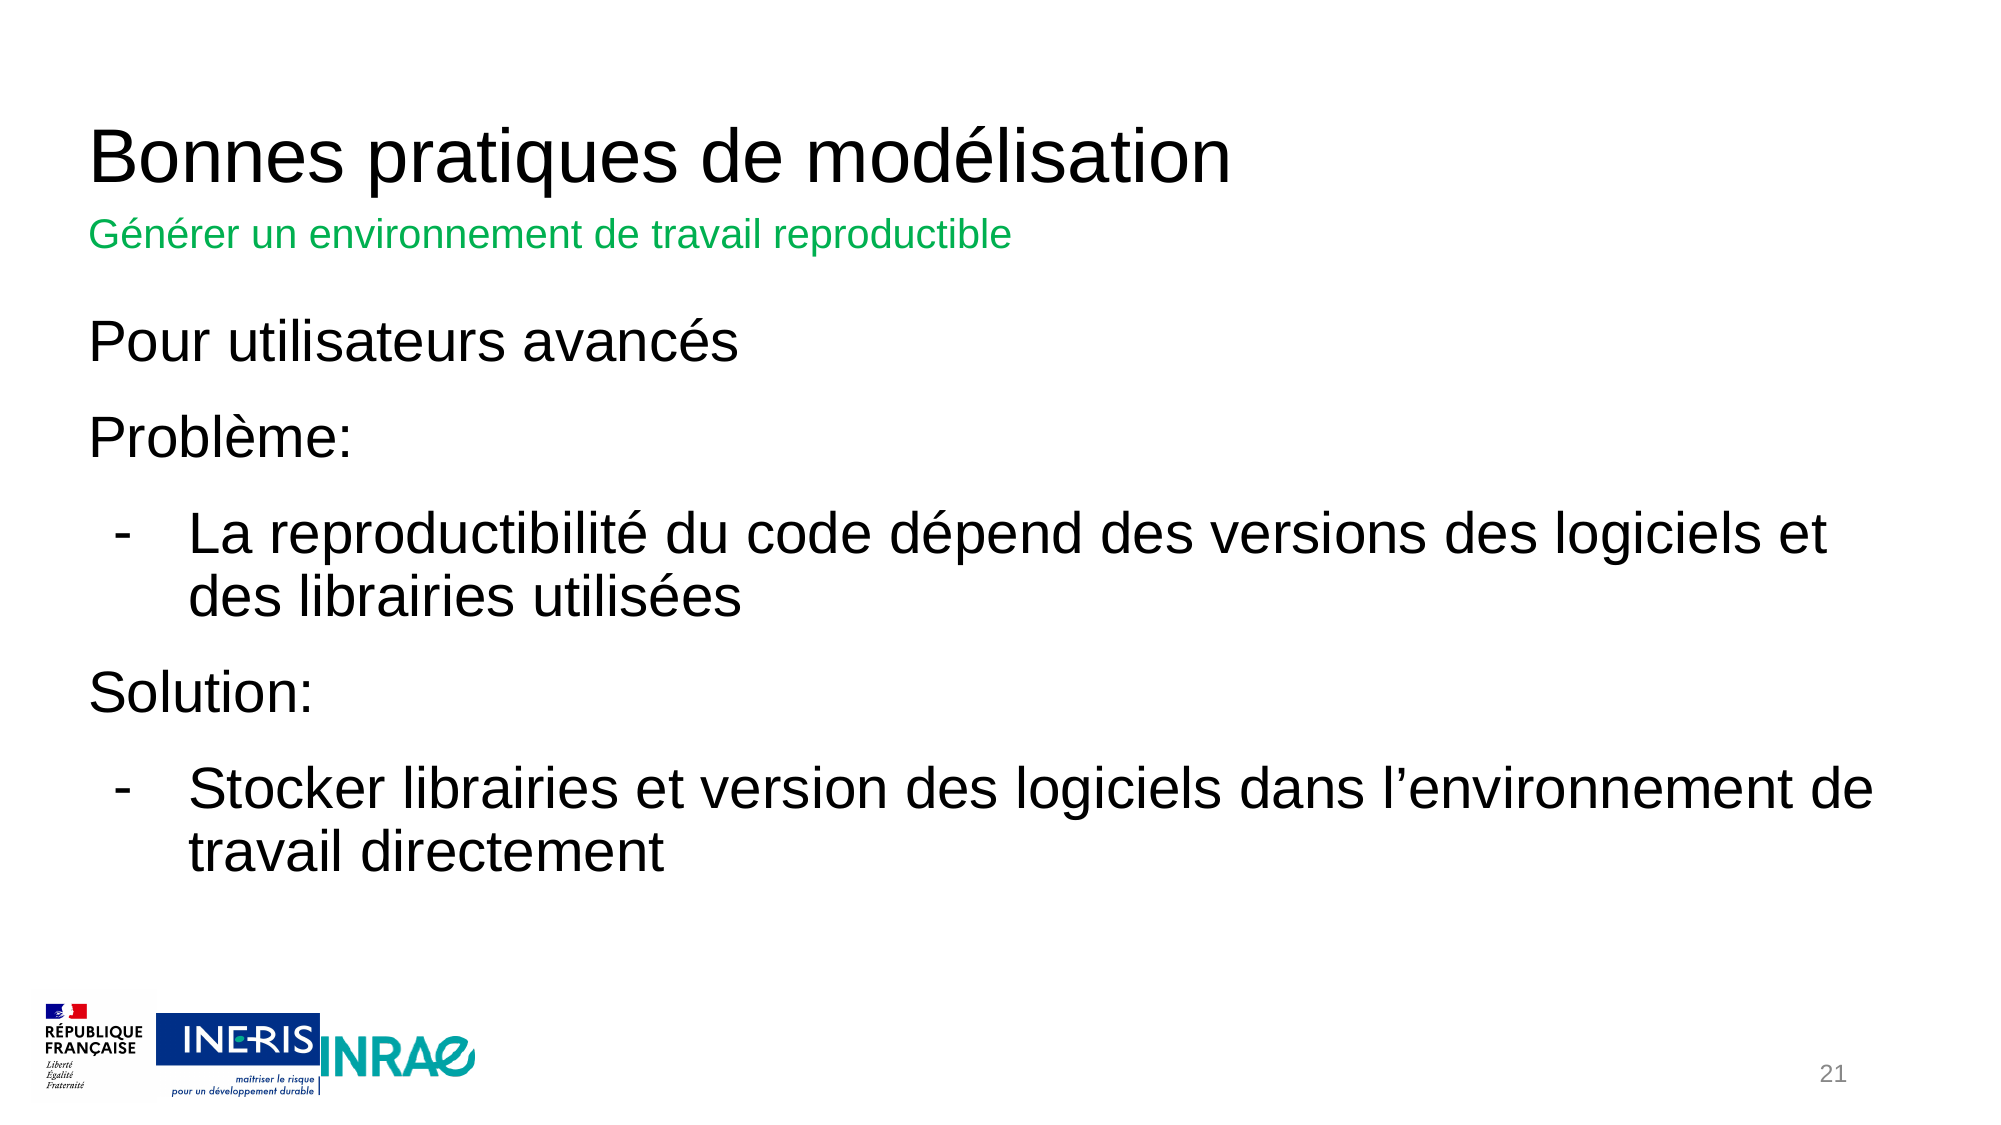

# Bonnes pratiques de modélisation
Générer un environnement de travail reproductible
Pour utilisateurs avancés
Problème:
La reproductibilité du code dépend des versions des logiciels et des librairies utilisées
Solution:
Stocker librairies et version des logiciels dans l’environnement de travail directement
21